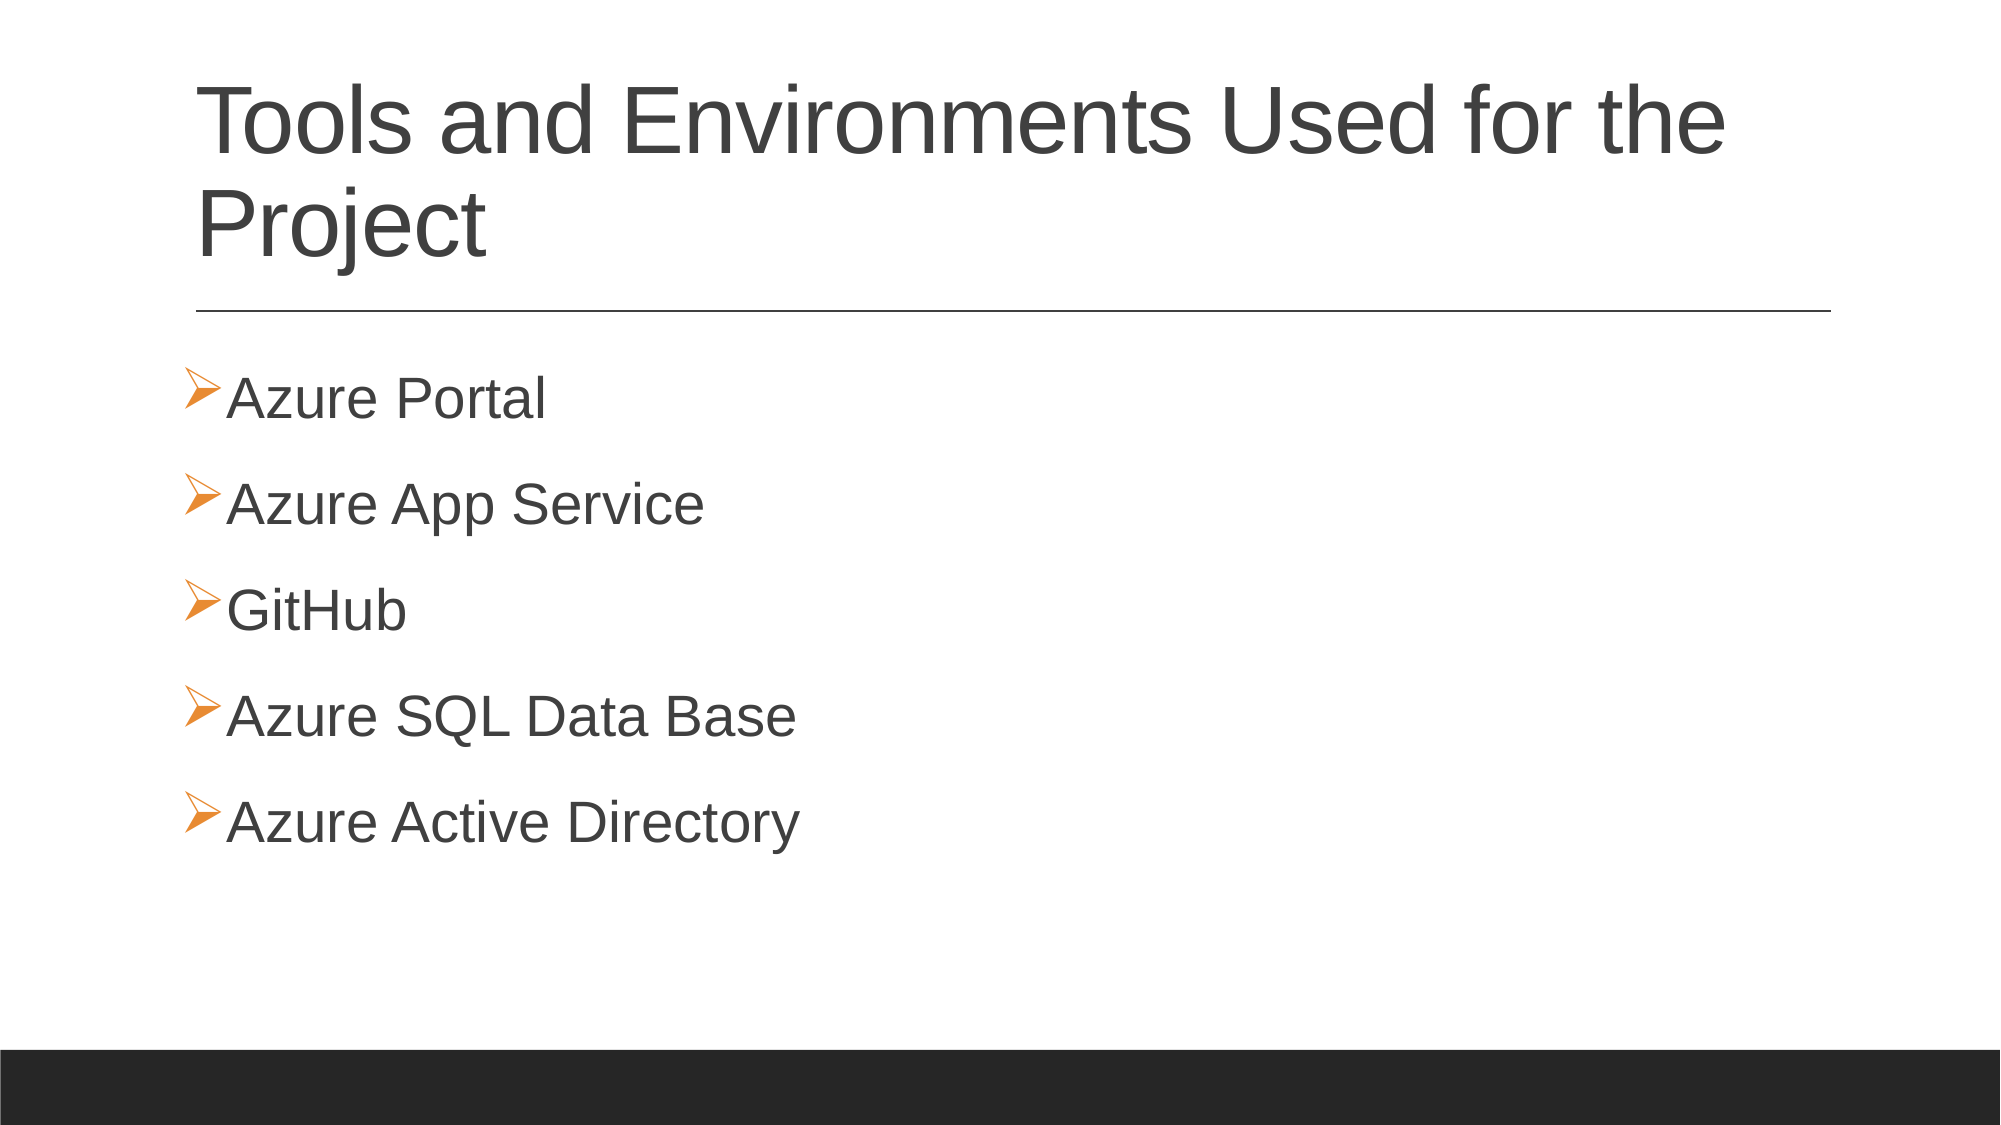

# Tools and Environments Used for the Project
Azure Portal
Azure App Service
GitHub
Azure SQL Data Base
Azure Active Directory